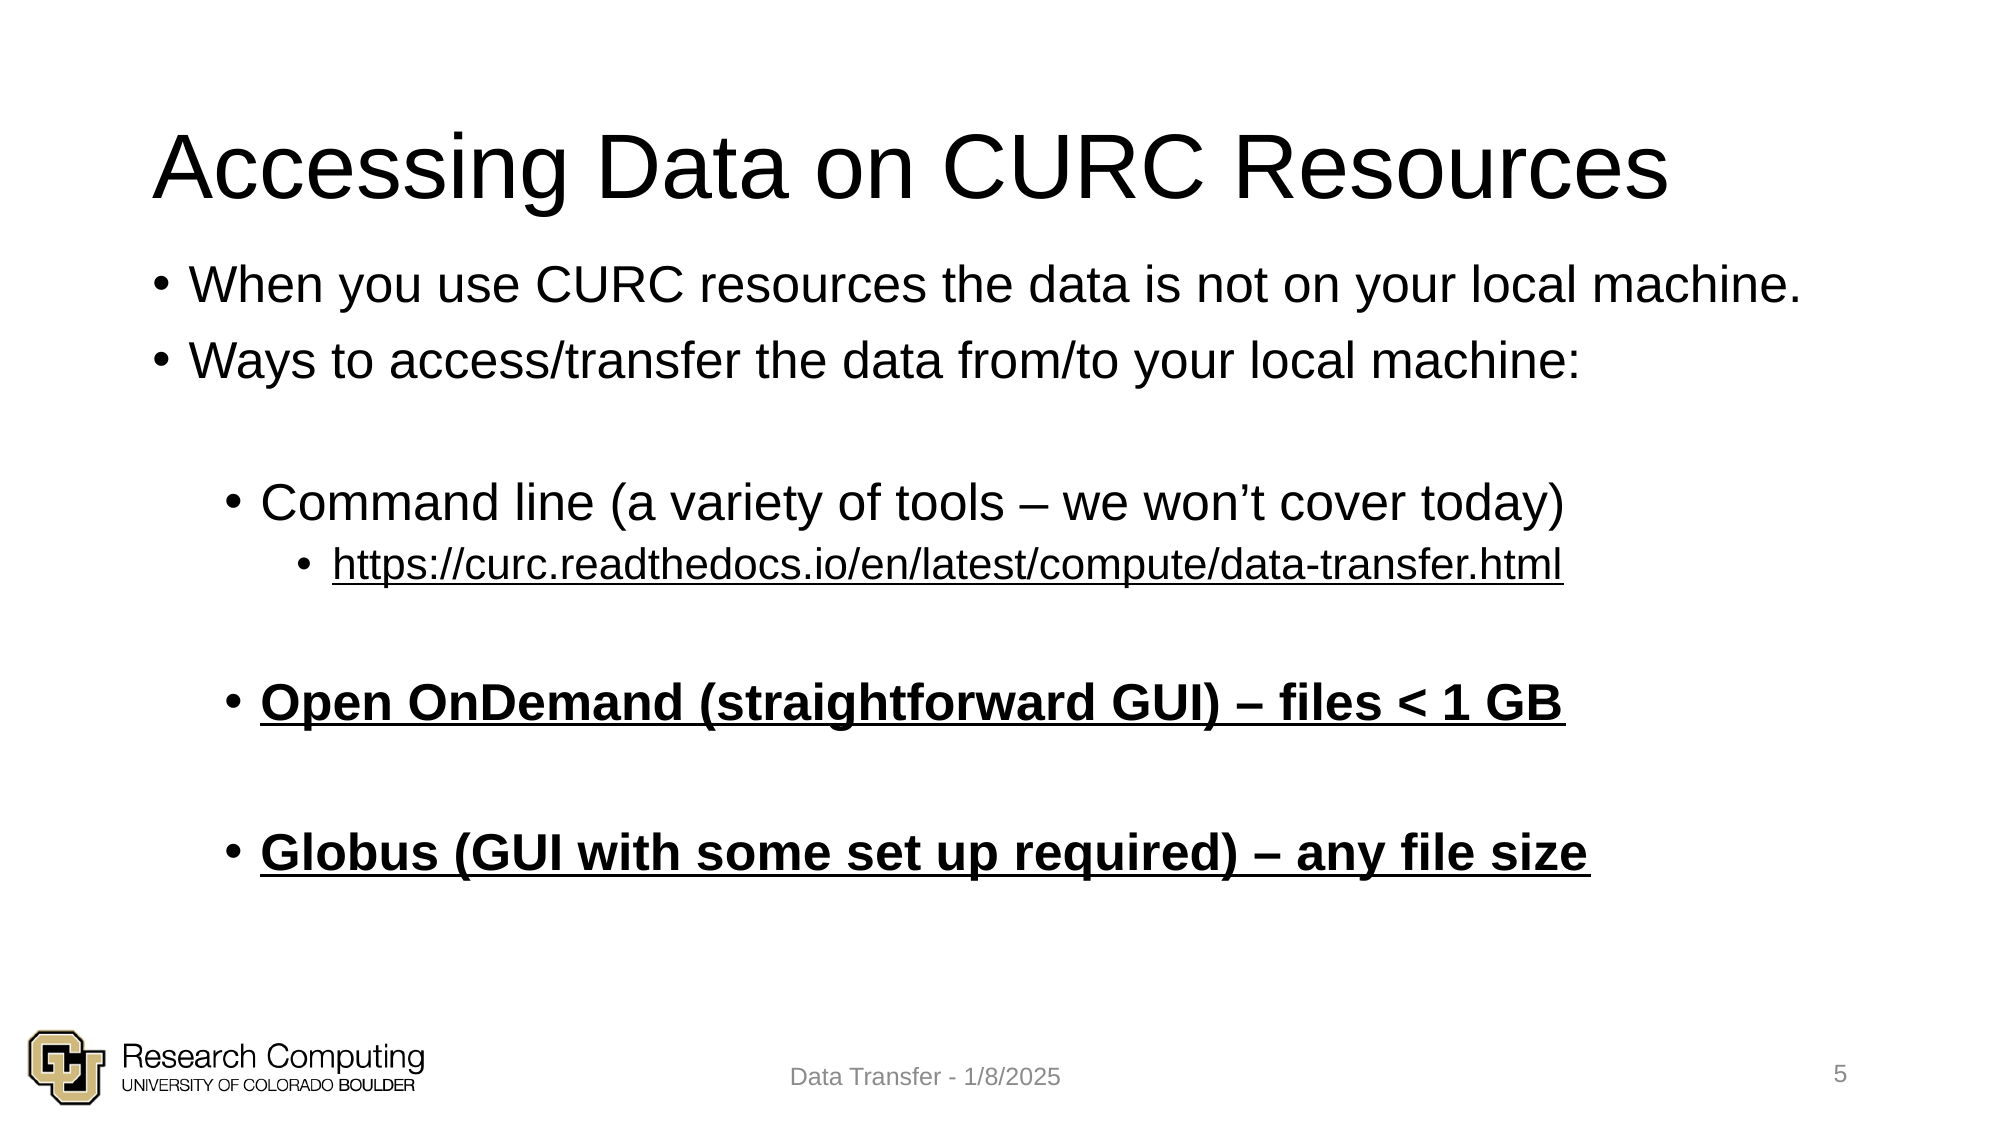

# Accessing Data on CURC Resources
When you use CURC resources the data is not on your local machine.
Ways to access/transfer the data from/to your local machine:

Command line (a variety of tools – we won’t cover today)
https://curc.readthedocs.io/en/latest/compute/data-transfer.html

Open OnDemand (straightforward GUI) – files < 1 GB

Globus (GUI with some set up required) – any file size
5
Data Transfer - 1/8/2025